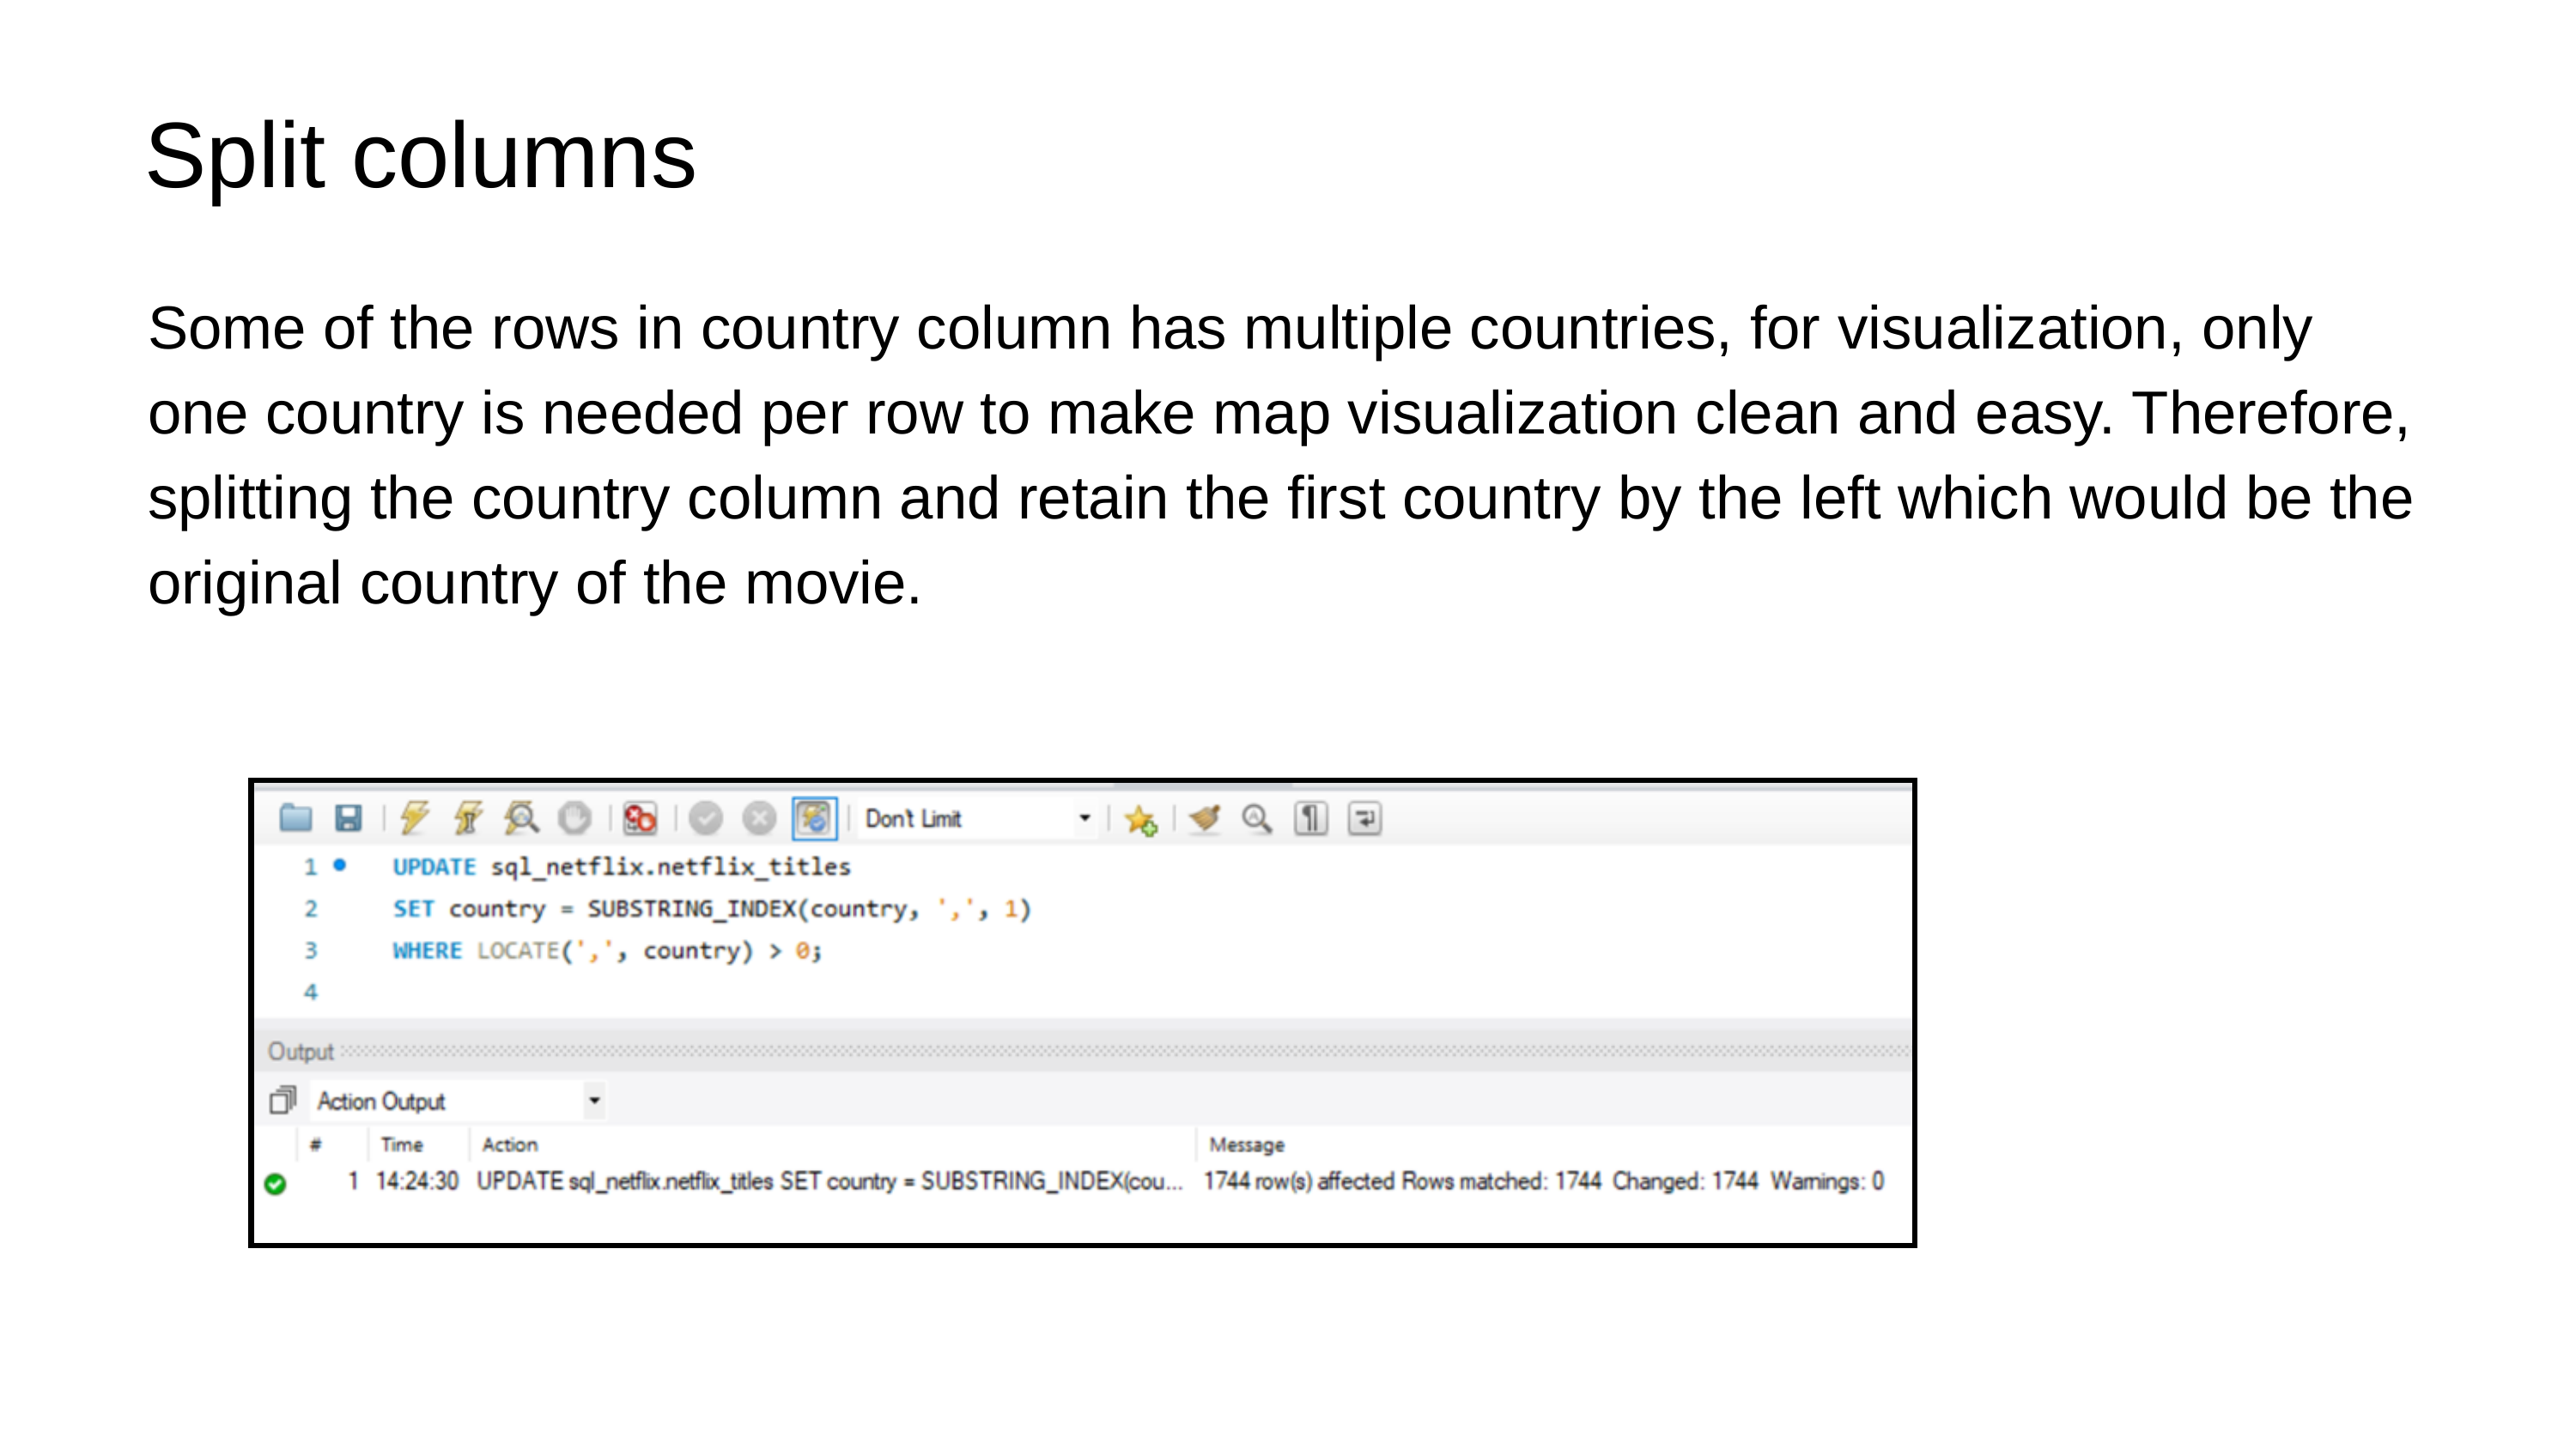

Split columns
Some of the rows in country column has multiple countries, for visualization, only one country is needed per row to make map visualization clean and easy. Therefore, splitting the country column and retain the first country by the left which would be the original country of the movie.